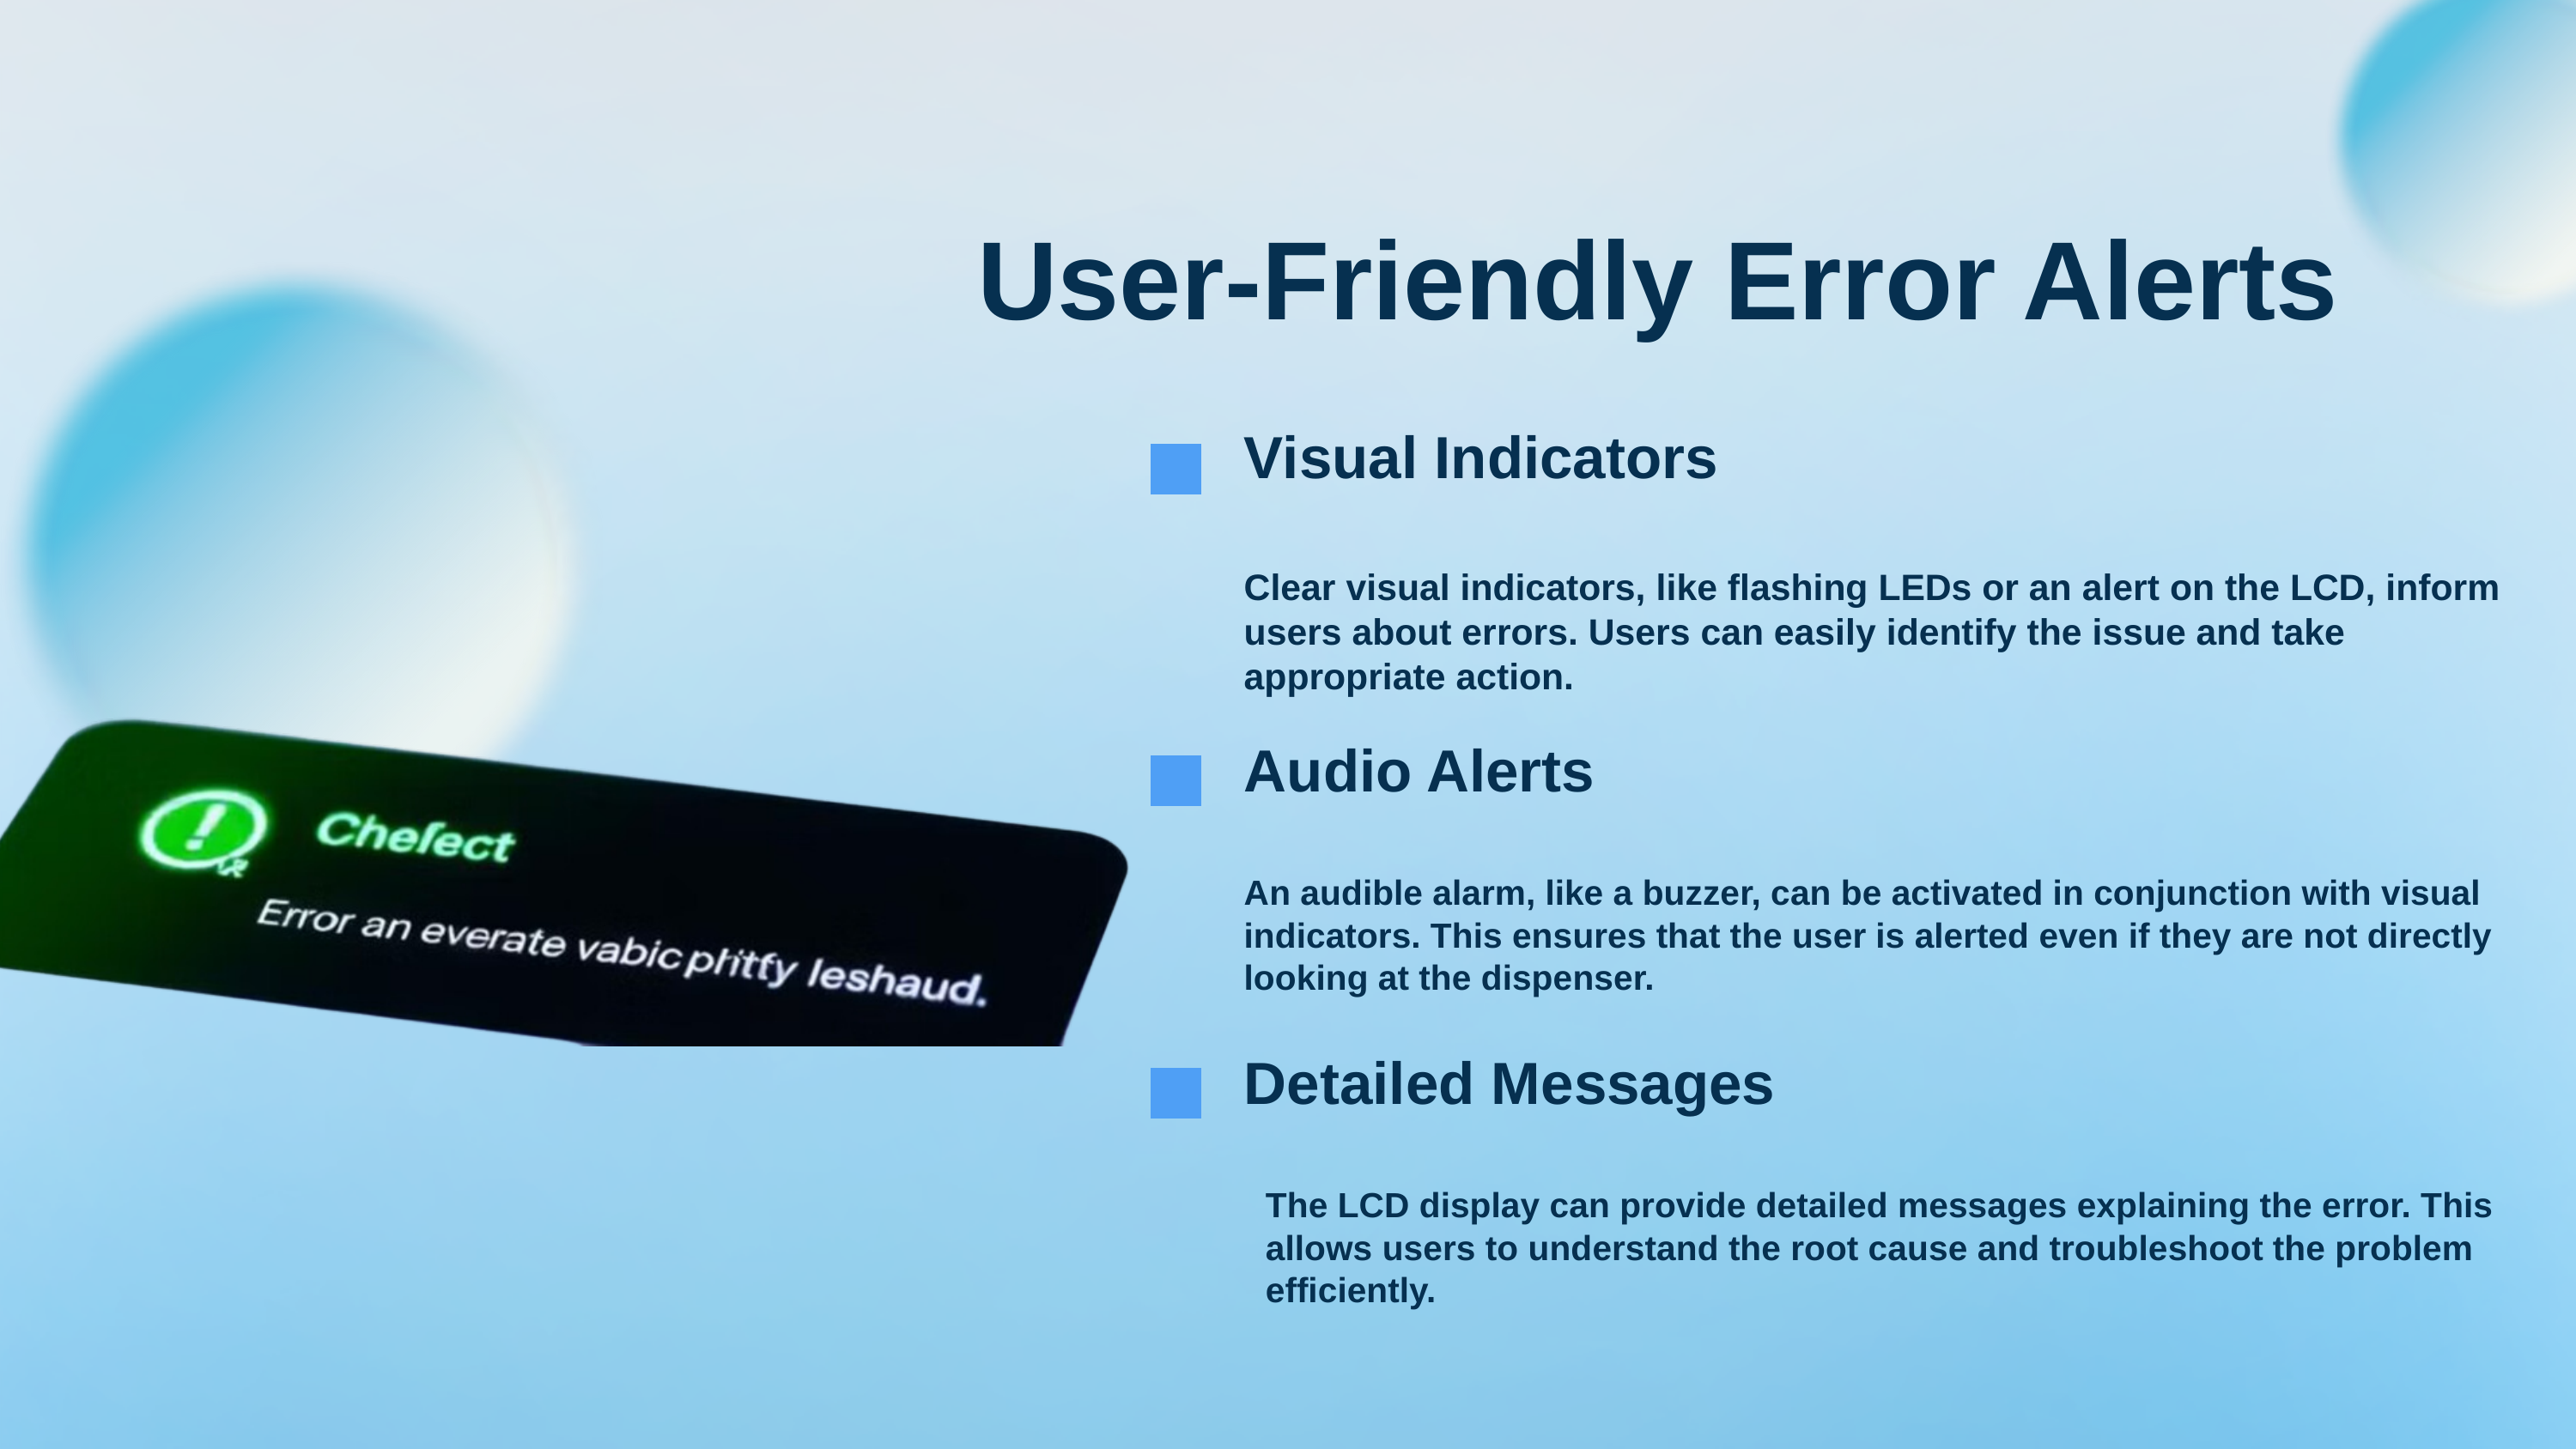

User-Friendly Error Alerts

Visual Indicators

Clear visual indicators, like flashing LEDs or an alert on the LCD, inform users about errors. Users can easily identify the issue and take appropriate action.

Audio Alerts

An audible alarm, like a buzzer, can be activated in conjunction with visual indicators. This ensures that the user is alerted even if they are not directly looking at the dispenser.

Detailed Messages

The LCD display can provide detailed messages explaining the error. This allows users to understand the root cause and troubleshoot the problem efficiently.